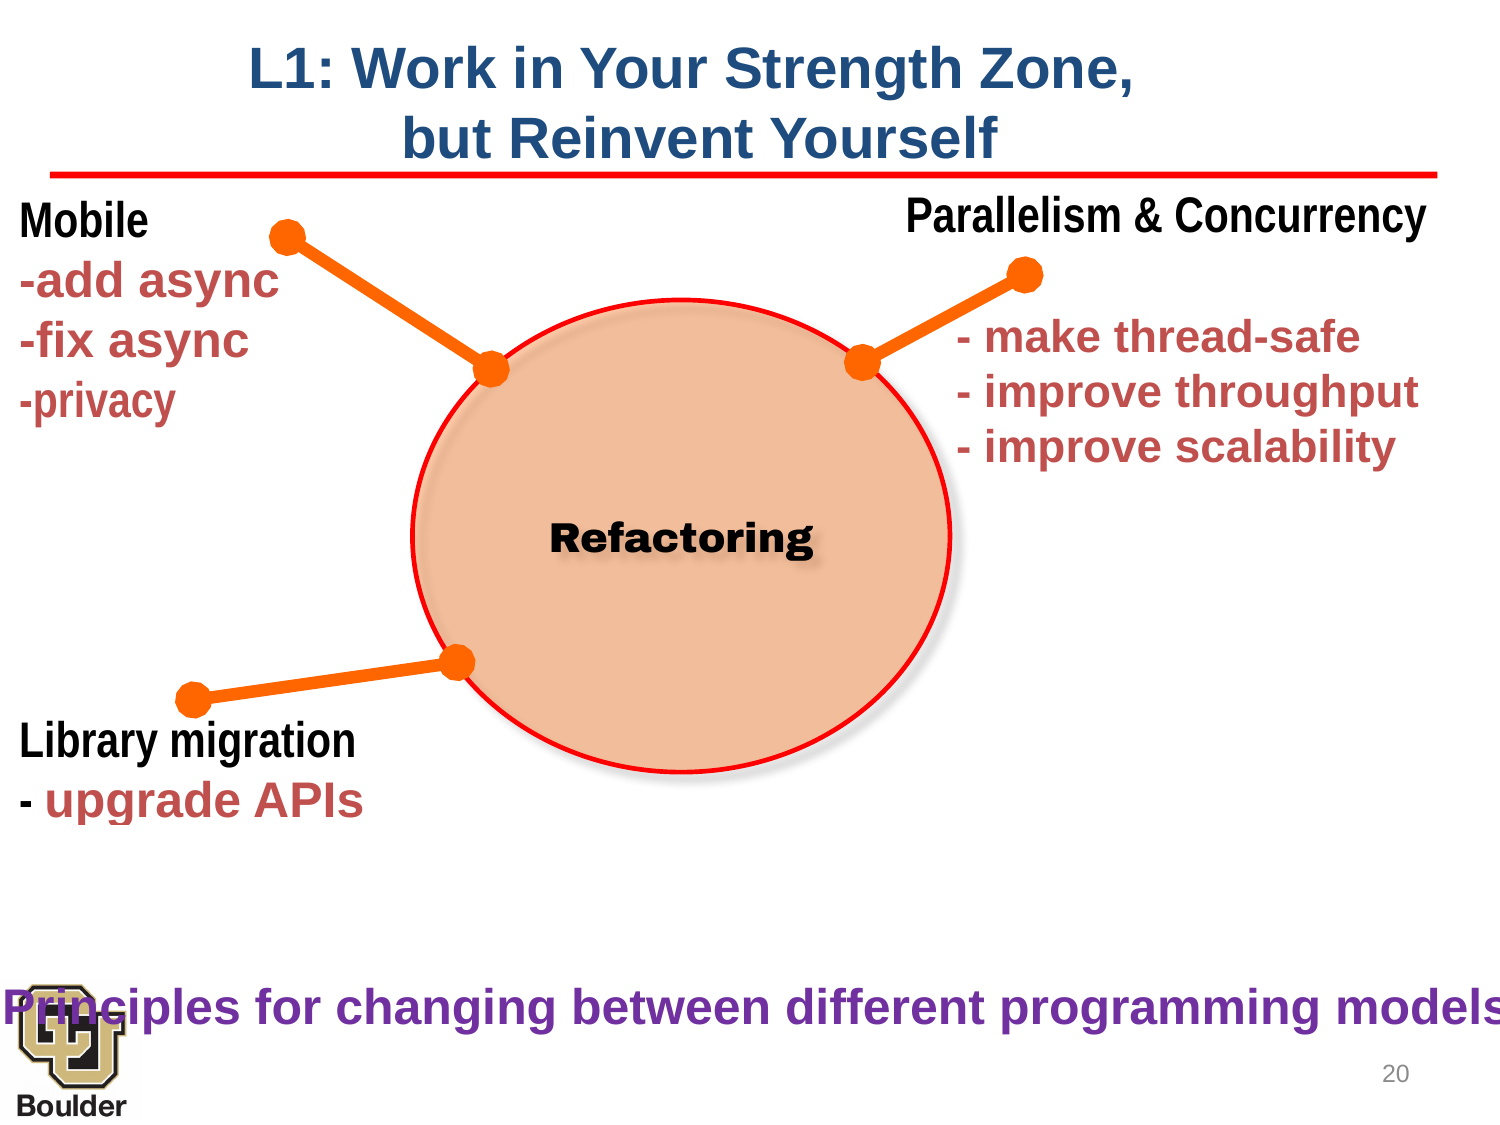

# L1: Work in Your Strength Zone, but Reinvent Yourself
Parallelism & Concurrency
Mobile
-add async
-fix async
-privacy
- make thread-safe
- improve throughput
- improve scalability
Refactoring
Library migration
- upgrade APIs
programs

Principles for changing between different programming models
20